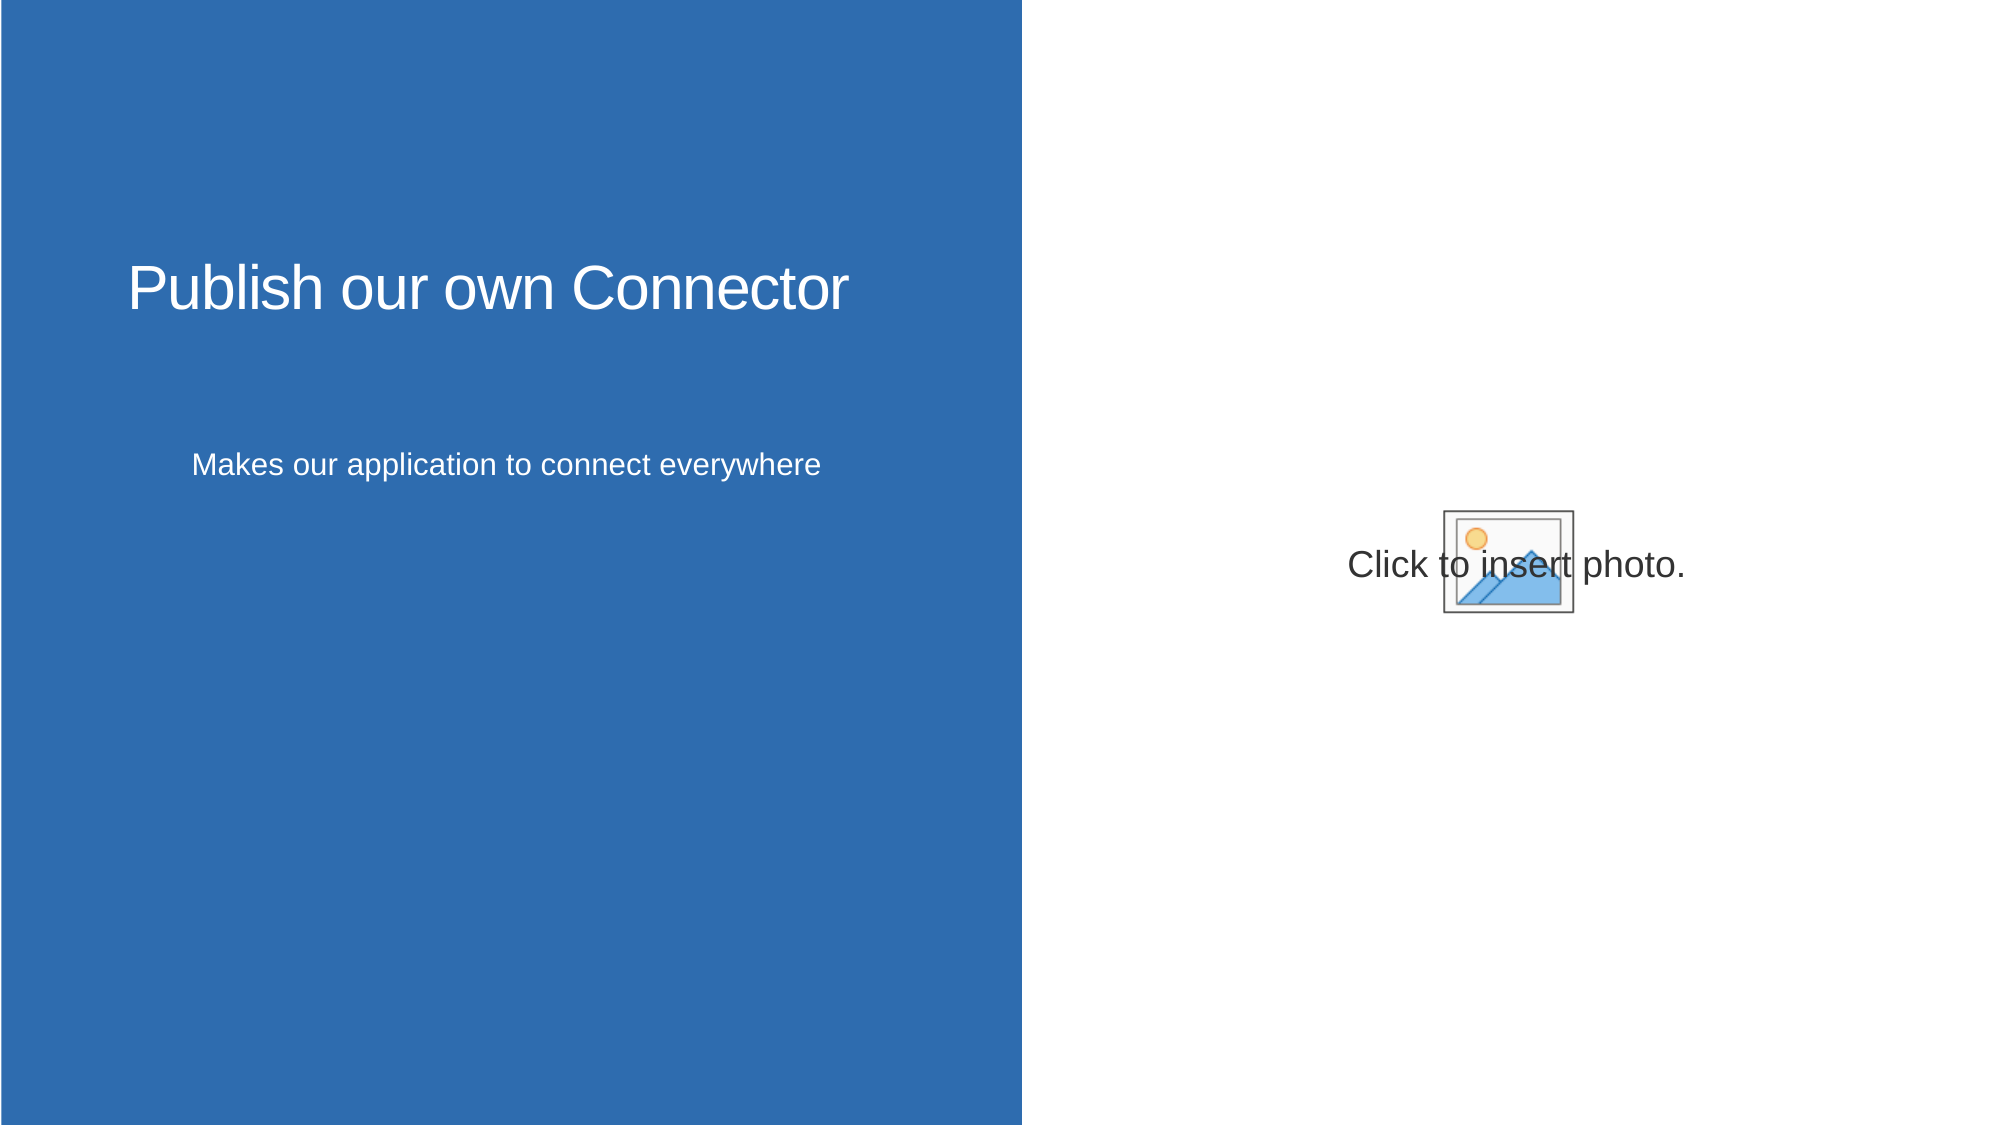

Publish our own Connector
Makes our application to connect everywhere